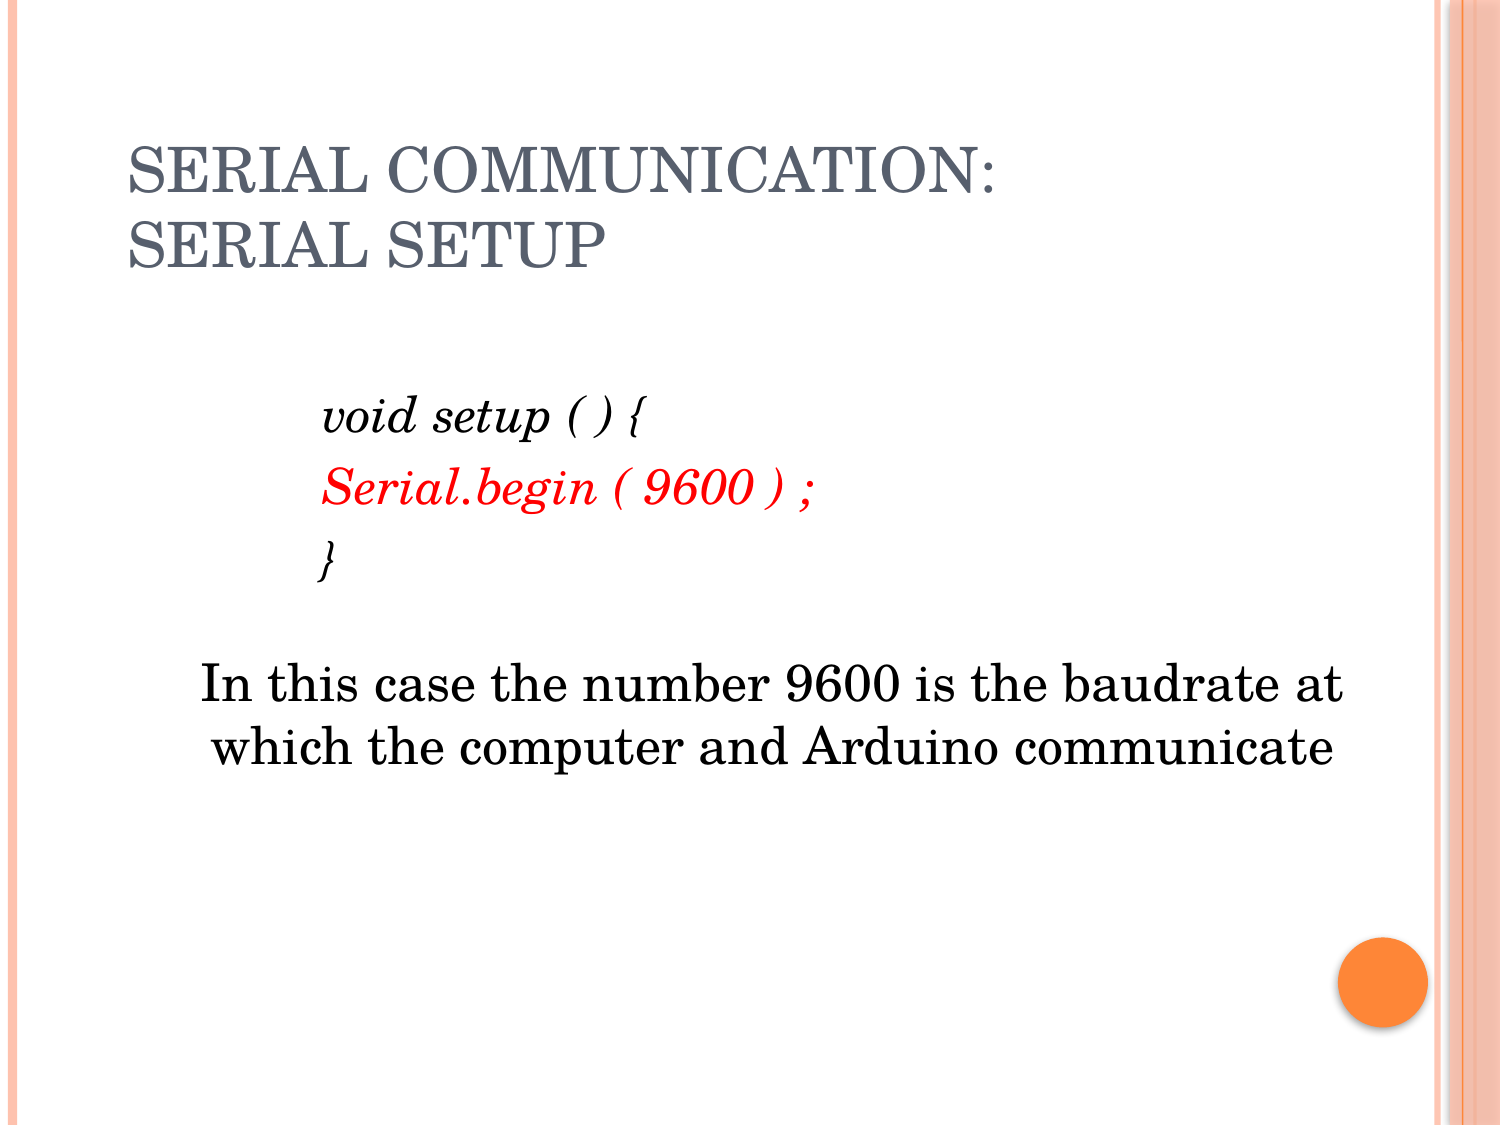

# Serial Communication: Serial Setup

		void setup ( ) {
		Serial.begin ( 9600 ) ;
		}

	In this case the number 9600 is the baudrate at which the computer and Arduino communicate